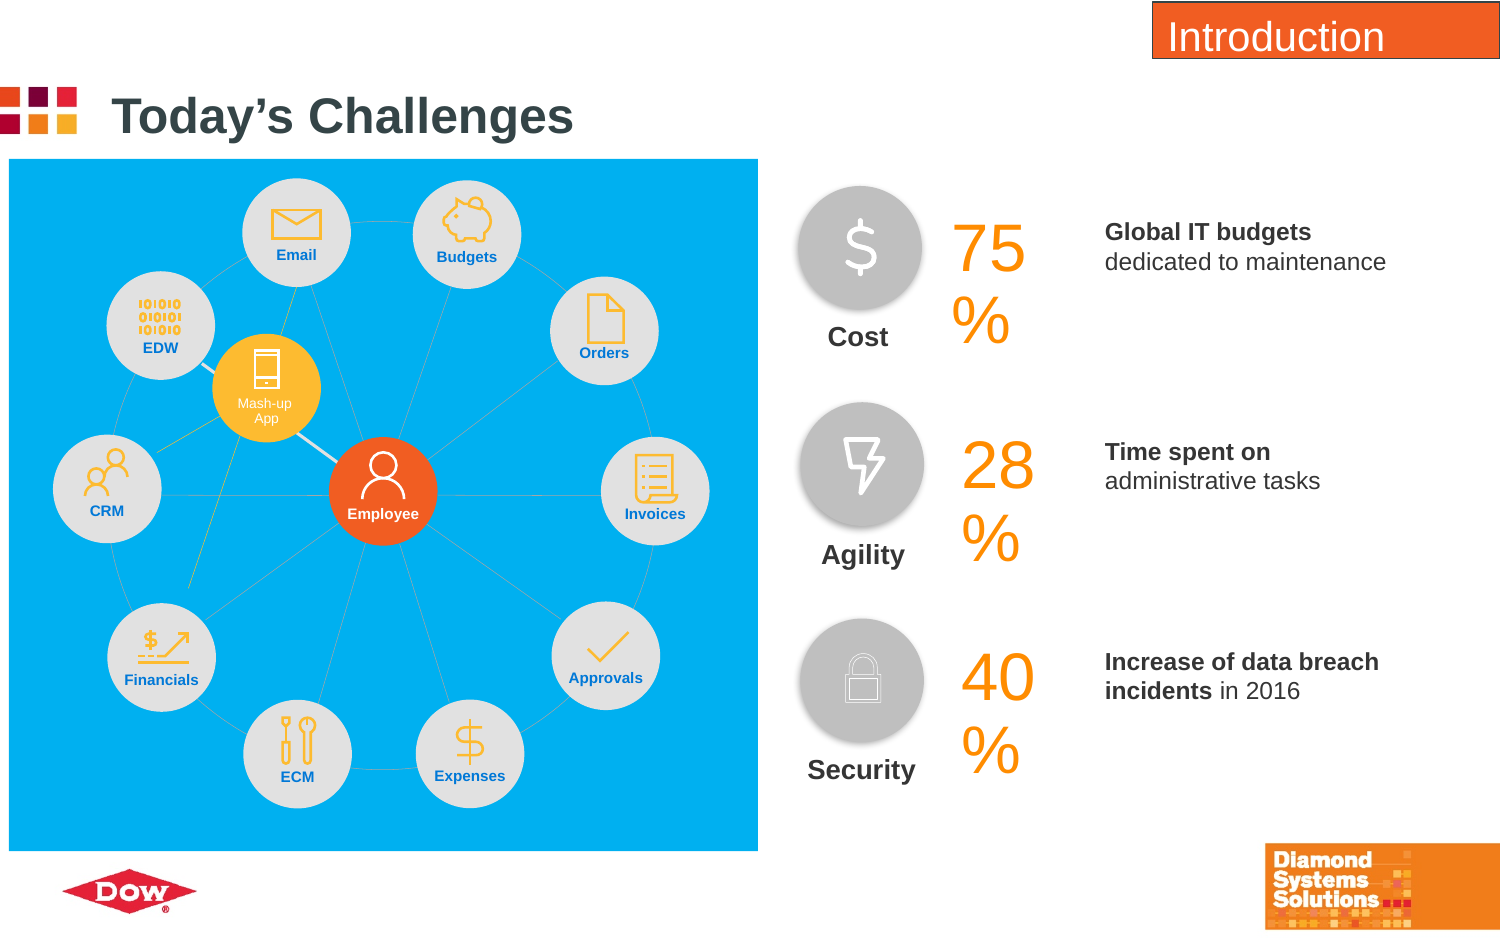

Introduction
# Today’s Challenges

Email
Budgets

75%
Global IT budgets
dedicated to maintenance

EDW
Orders
Mash-up
App

Cost

28%
Time spent on
administrative tasks
CRM
Invoices
Employee

Agility
Approvals
Financials

40%
Increase of data breach
incidents in 2016

Expenses
ECM

Security